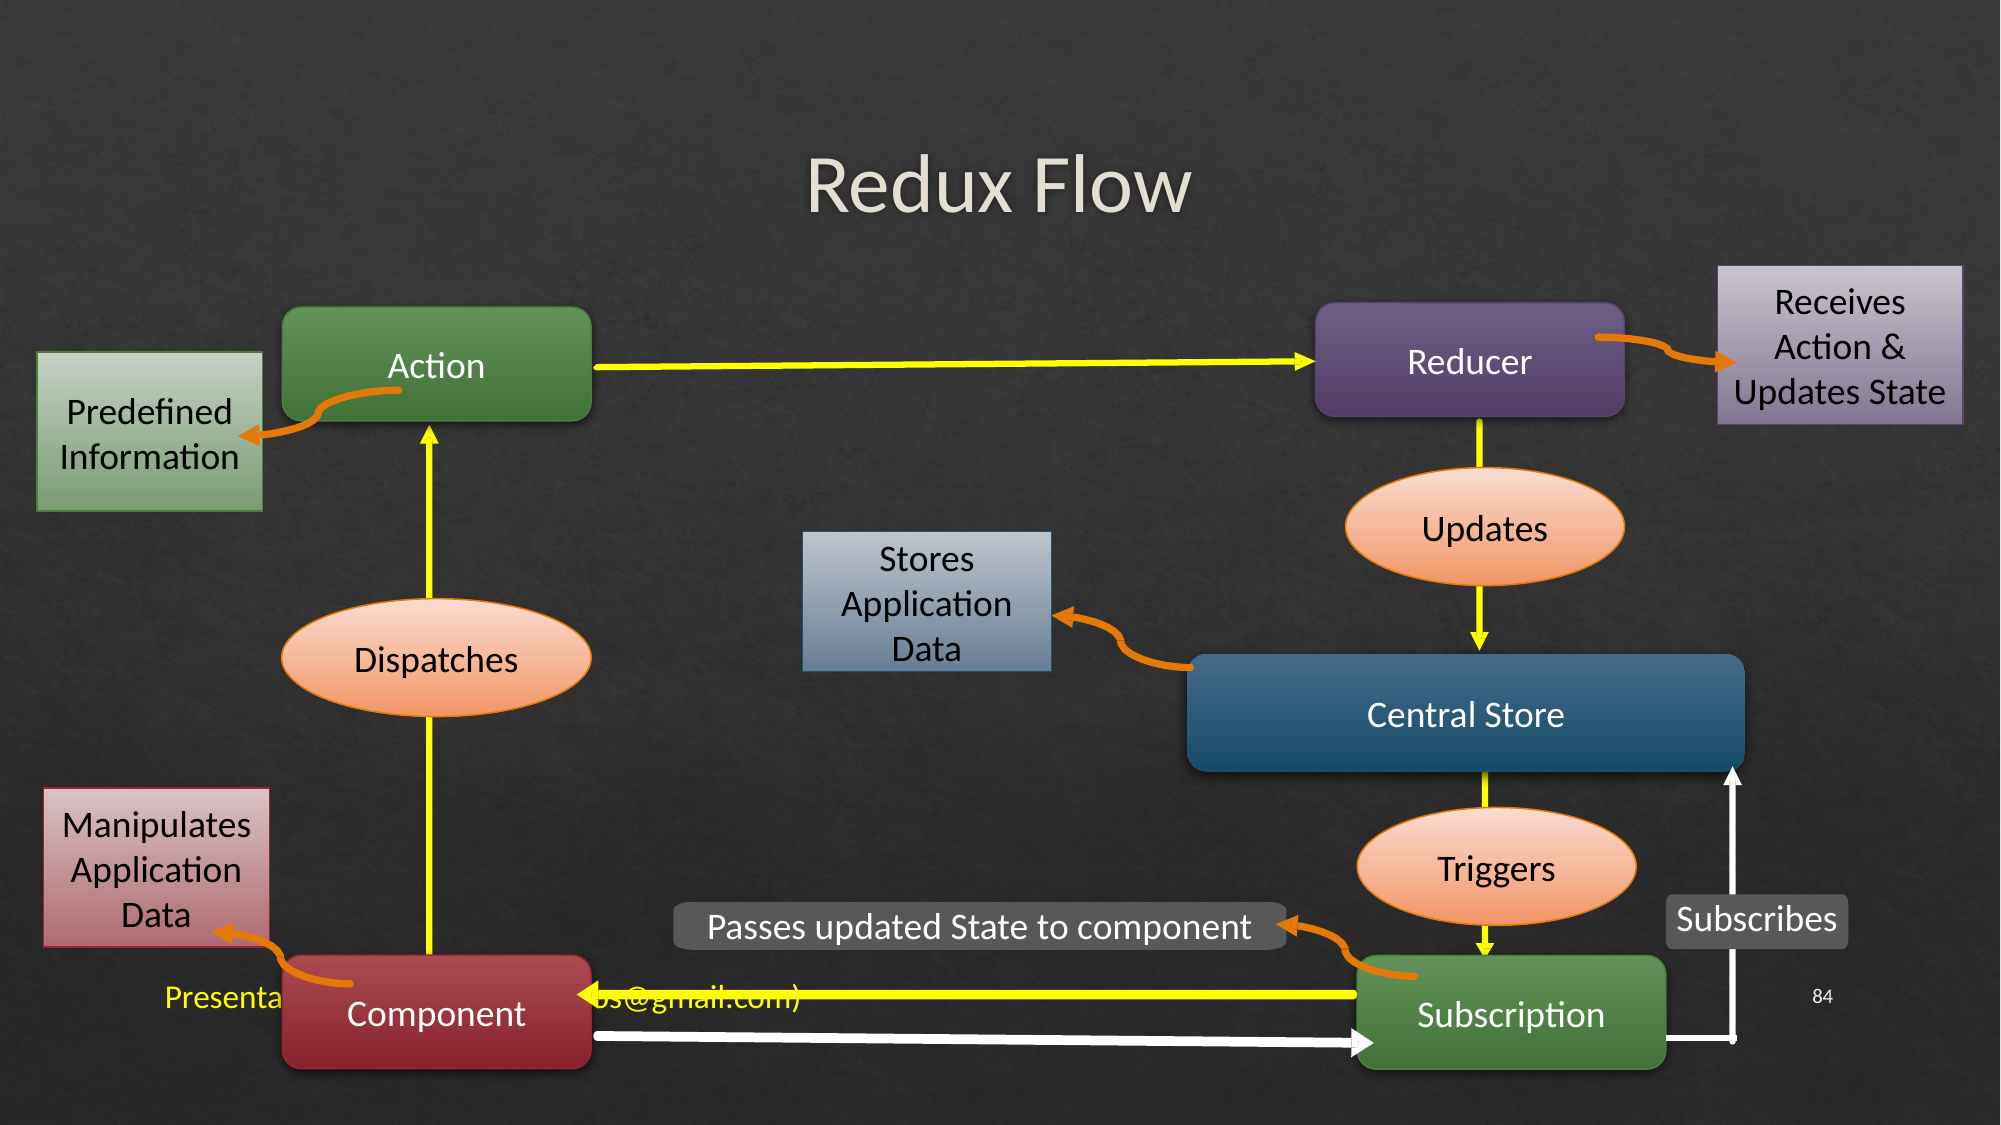

# Redux Flow
Receives Action & Updates State
Reducer
Action

Predefined Information

Updates
Stores Application Data
Dispatches

Central Store

Manipulates Application Data
Triggers
Subscribes
Passes updated State to component

Component
Subscription
Presentaed by Anil Joseph(anil.jos@gmail.com)
84